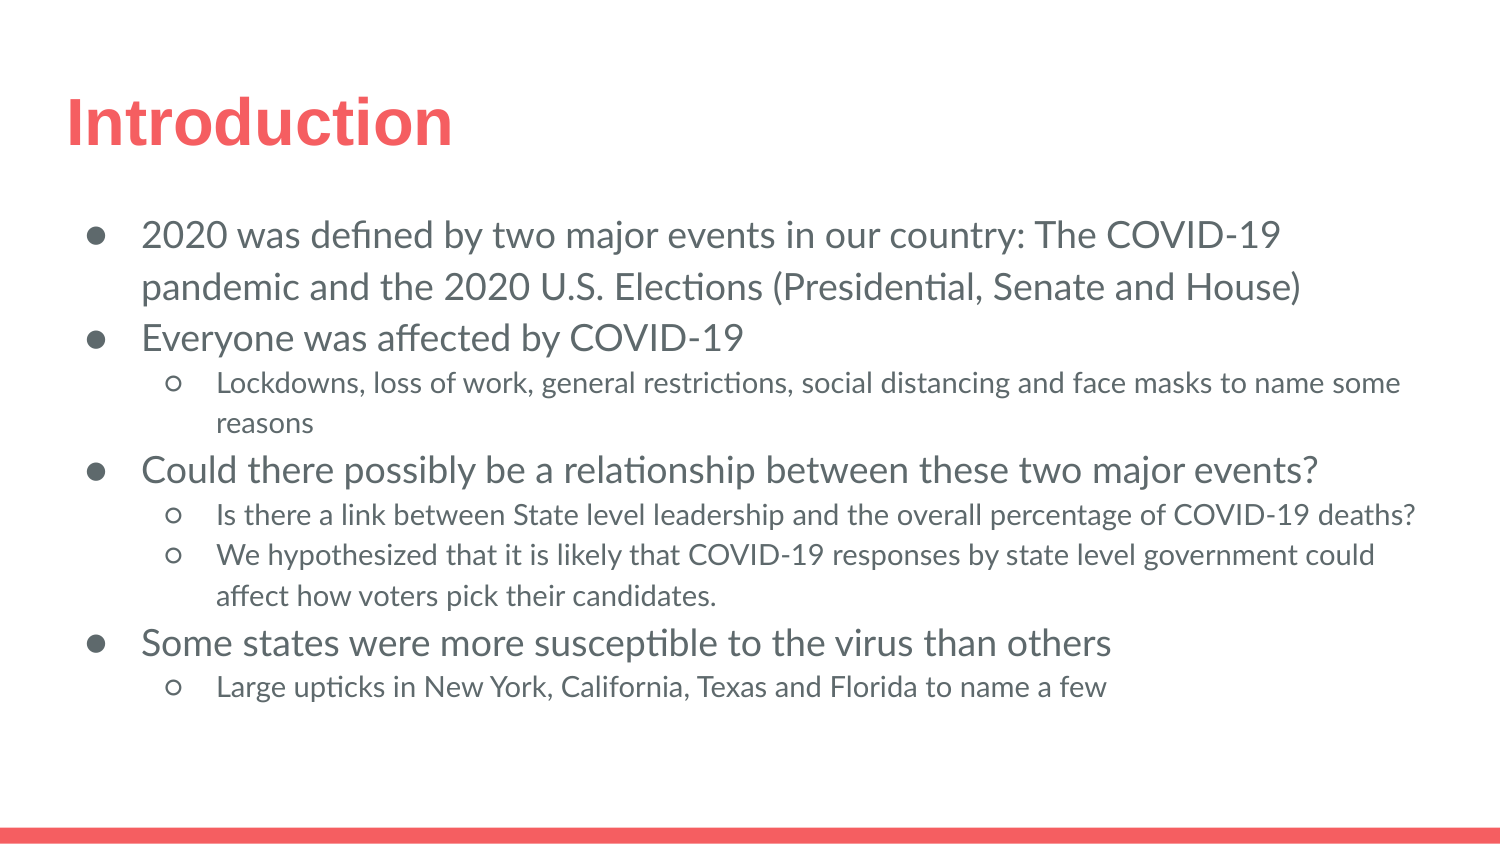

# Introduction
2020 was defined by two major events in our country: The COVID-19 pandemic and the 2020 U.S. Elections (Presidential, Senate and House)
Everyone was affected by COVID-19
Lockdowns, loss of work, general restrictions, social distancing and face masks to name some reasons
Could there possibly be a relationship between these two major events?
Is there a link between State level leadership and the overall percentage of COVID-19 deaths?
We hypothesized that it is likely that COVID-19 responses by state level government could affect how voters pick their candidates.
Some states were more susceptible to the virus than others
Large upticks in New York, California, Texas and Florida to name a few